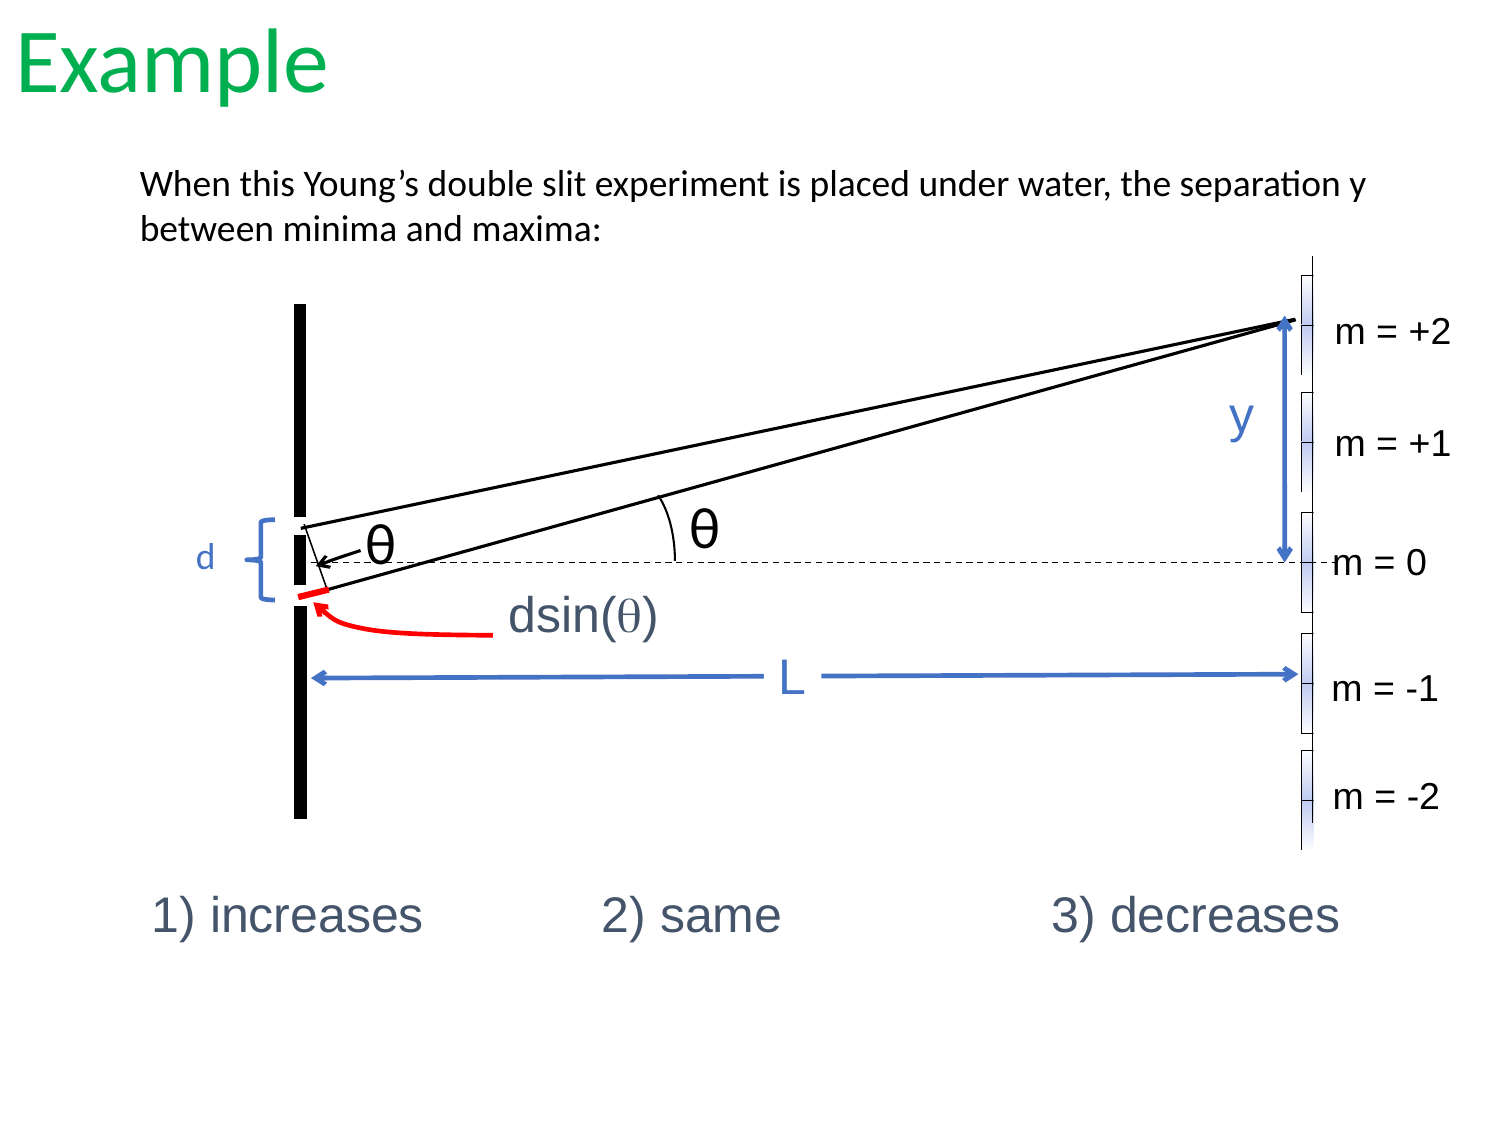

# Example
When this Young’s double slit experiment is placed under water, the separation y between minima and maxima:

m = +2
m = +1
m = 0
m = -1
m = -2

y
θ

θ

d
dsin(θ)

L
1) increases	 	2) same		3) decreases